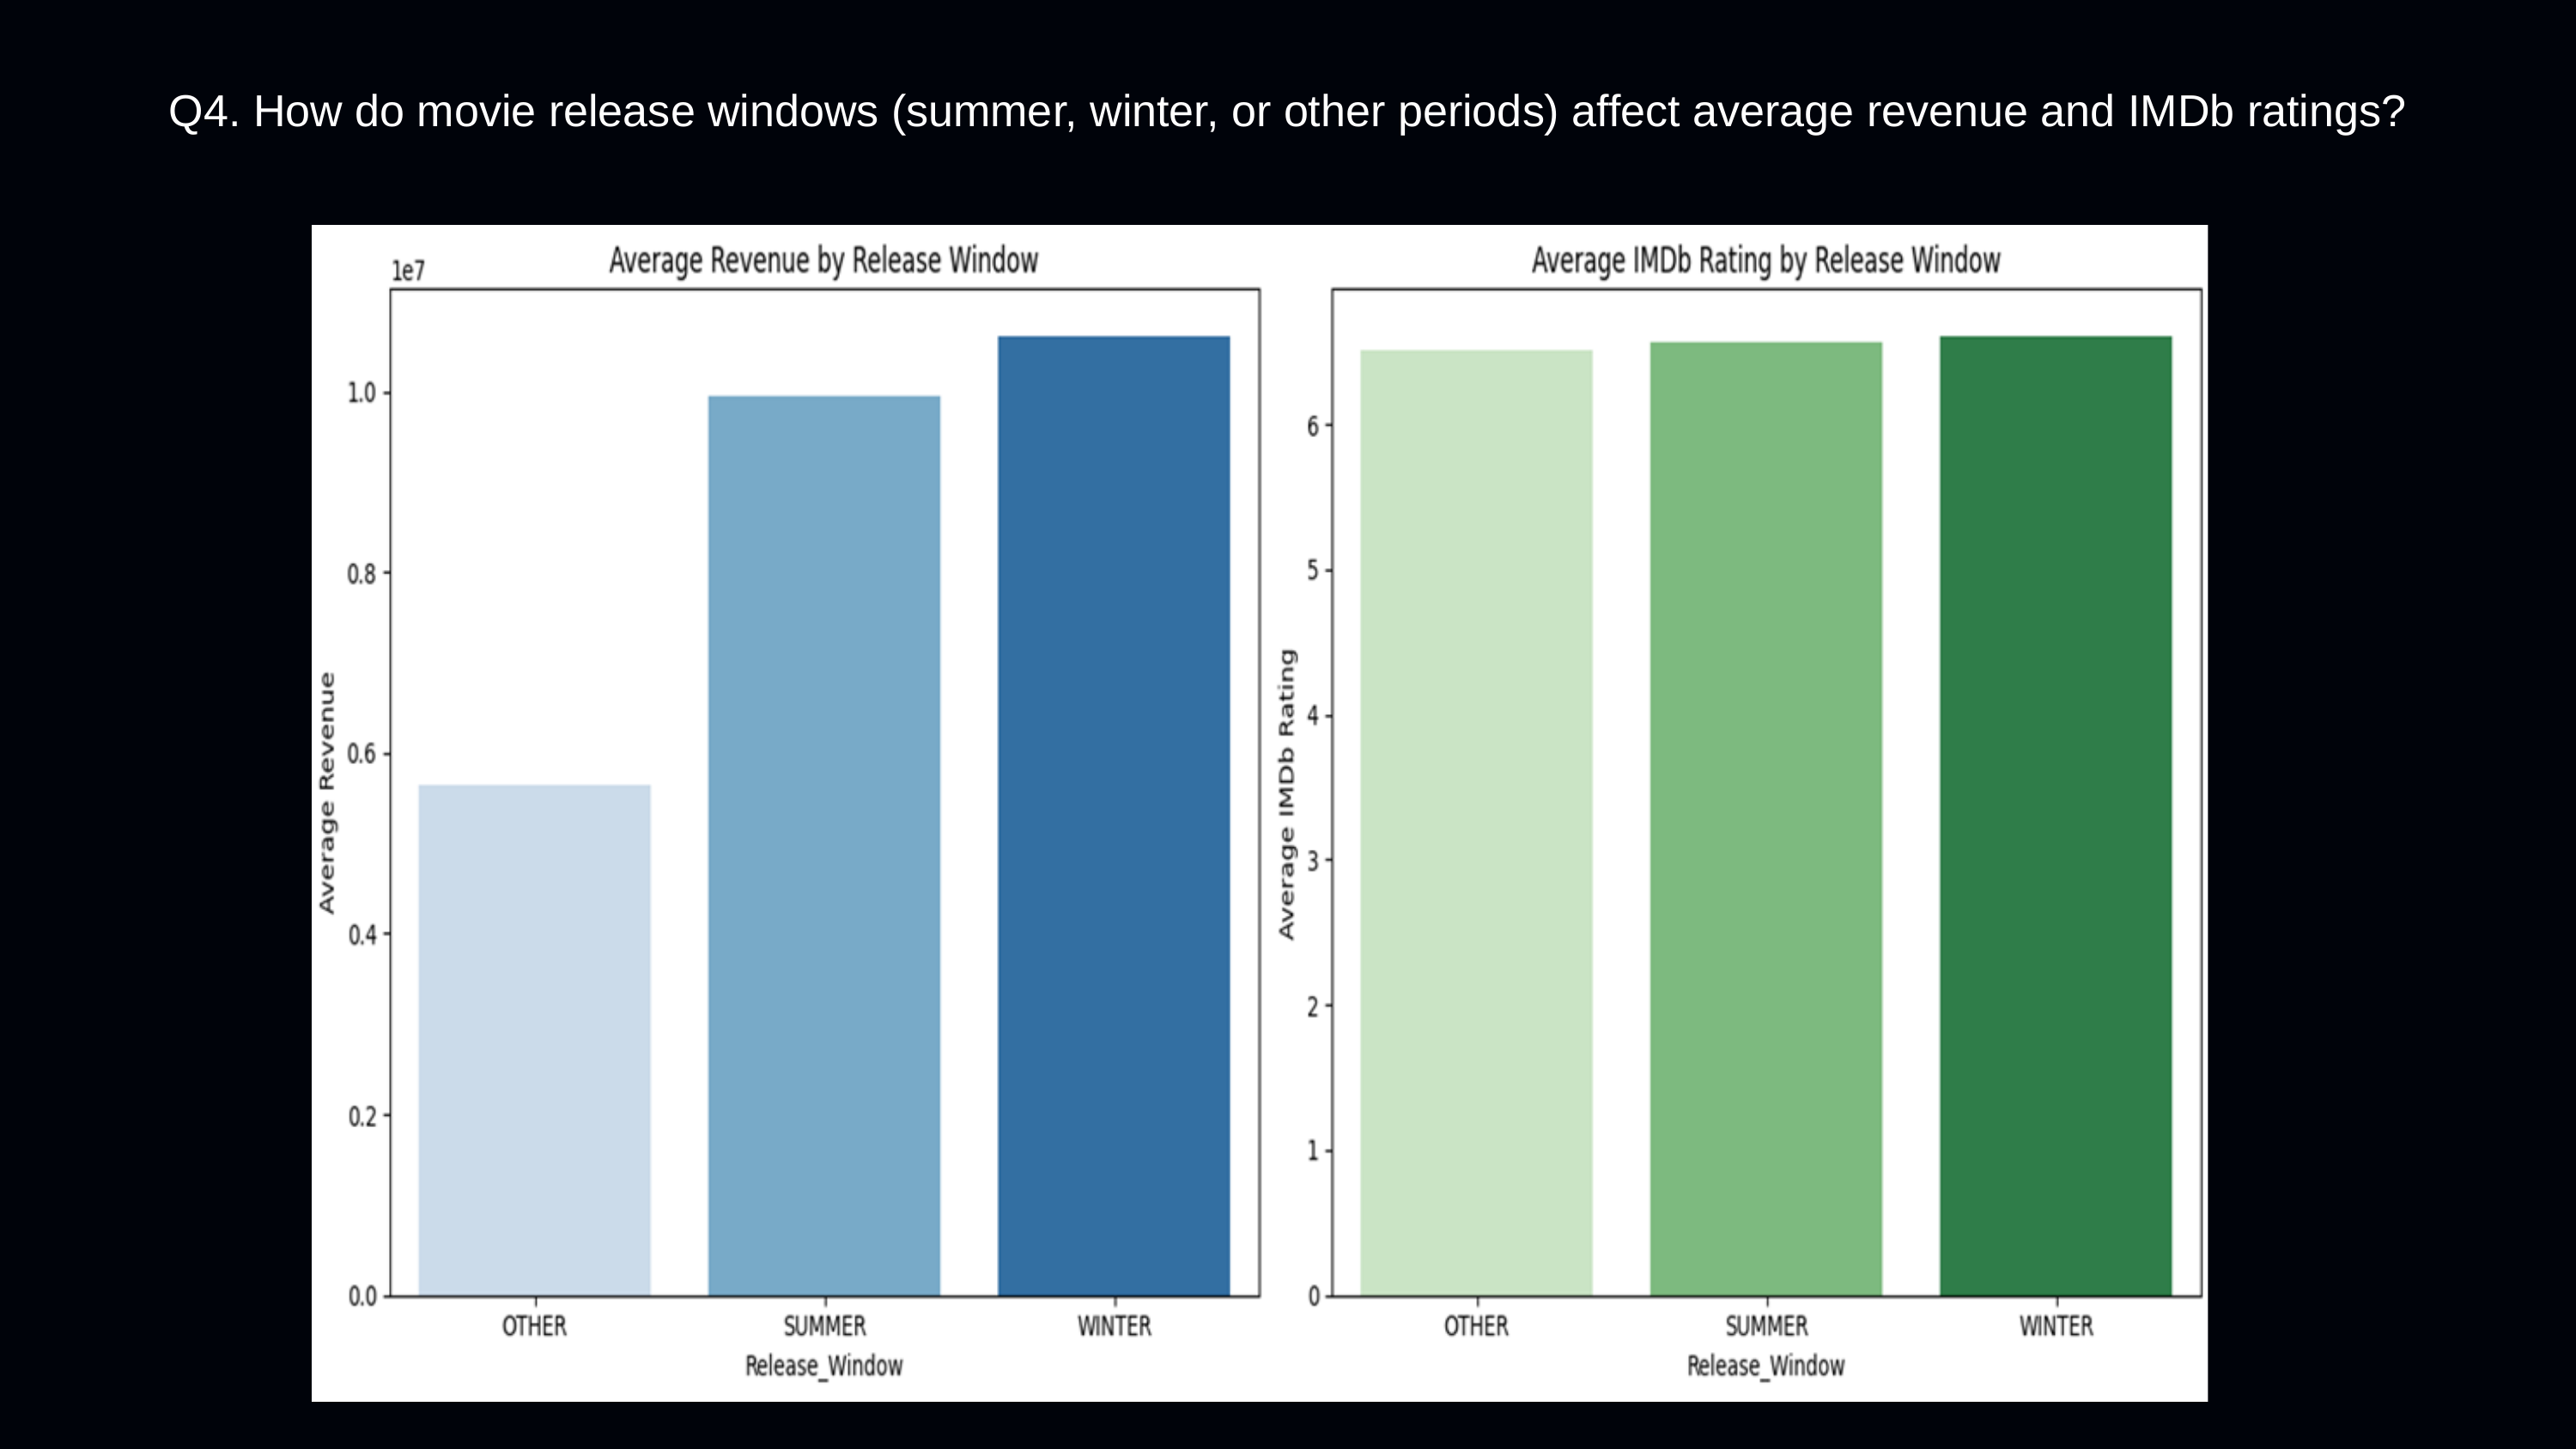

Q4. How do movie release windows (summer, winter, or other periods) affect average revenue and IMDb ratings?